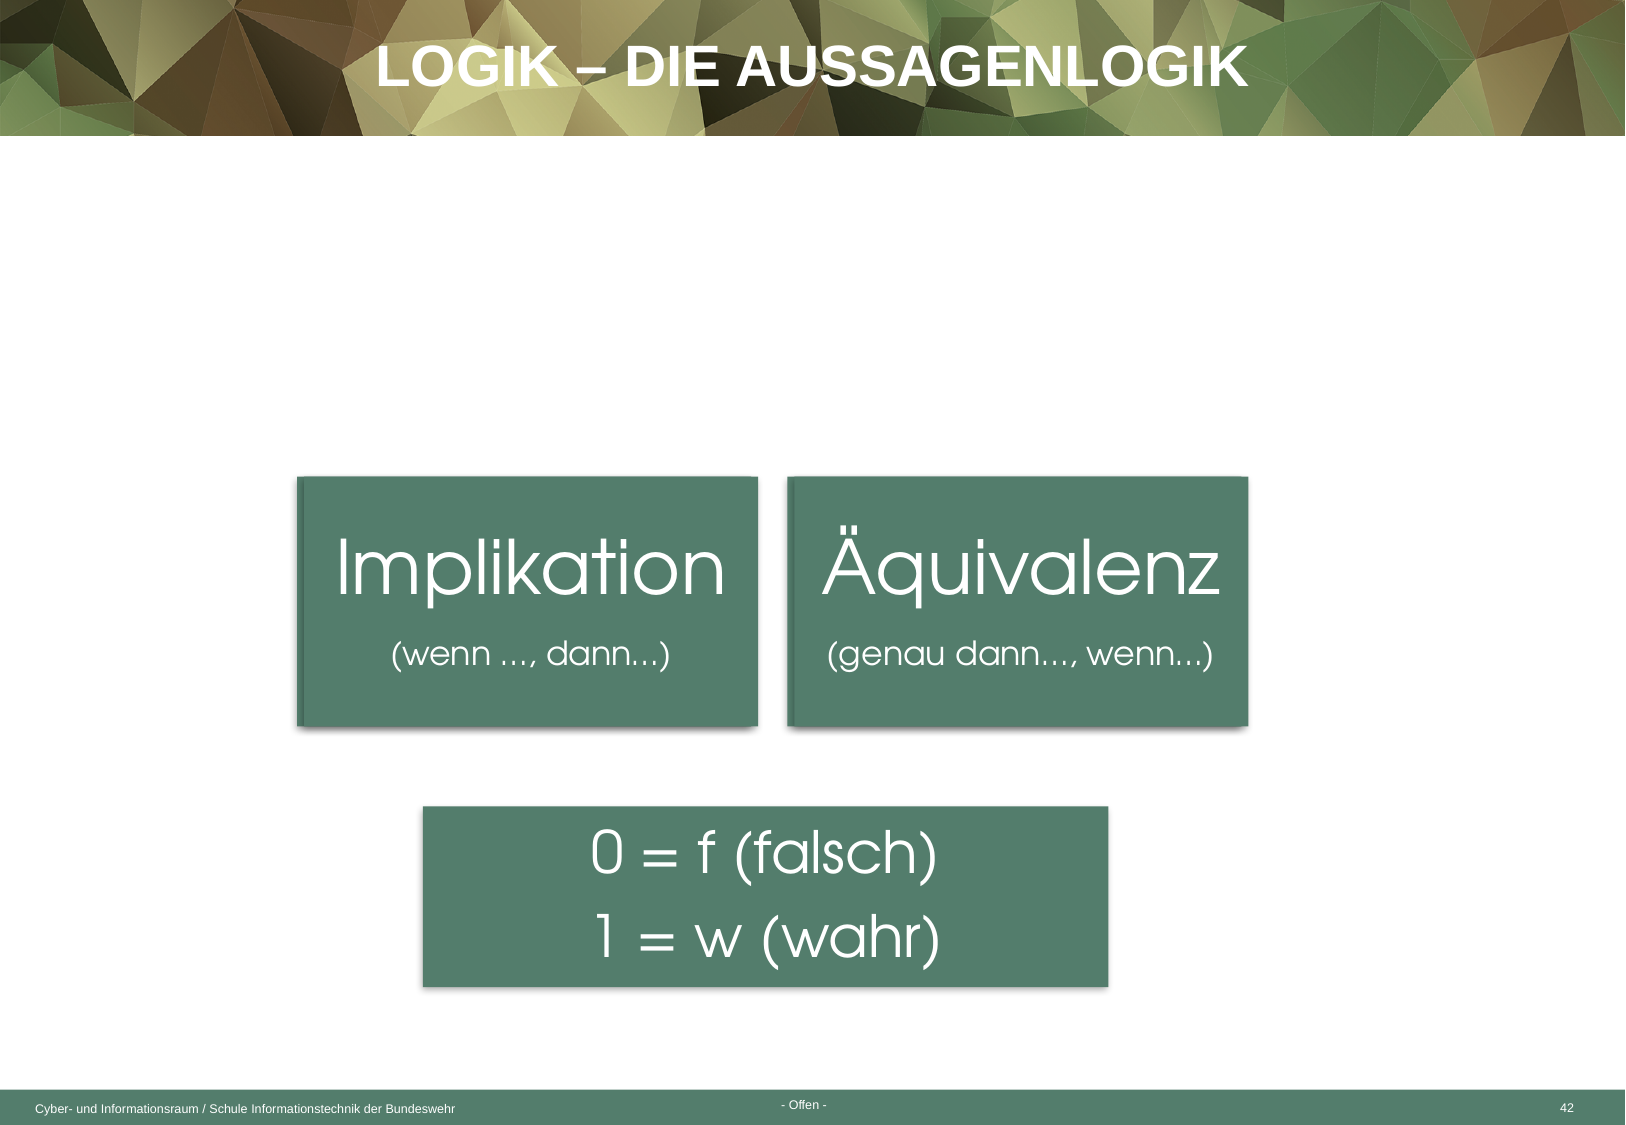

Logik – Die Aussagenlogik

Implikation
(wenn …, dann…)
| A | B | A ⇒ B |
| --- | --- | --- |
| 0 | 0 |  |
| 0 | 1 |  |
| 1 | 0 |  |
| 1 | 1 |  |
| A | B | A ⇔ B |
| --- | --- | --- |
| 0 | 0 |  |
| 0 | 1 |  |
| 1 | 0 |  |
| 1 | 1 |  |

Äquivalenz
(genau dann…, wenn…)
1
1
0
1
0
0
1
1
0 = f (falsch)
1 = w (wahr)
42